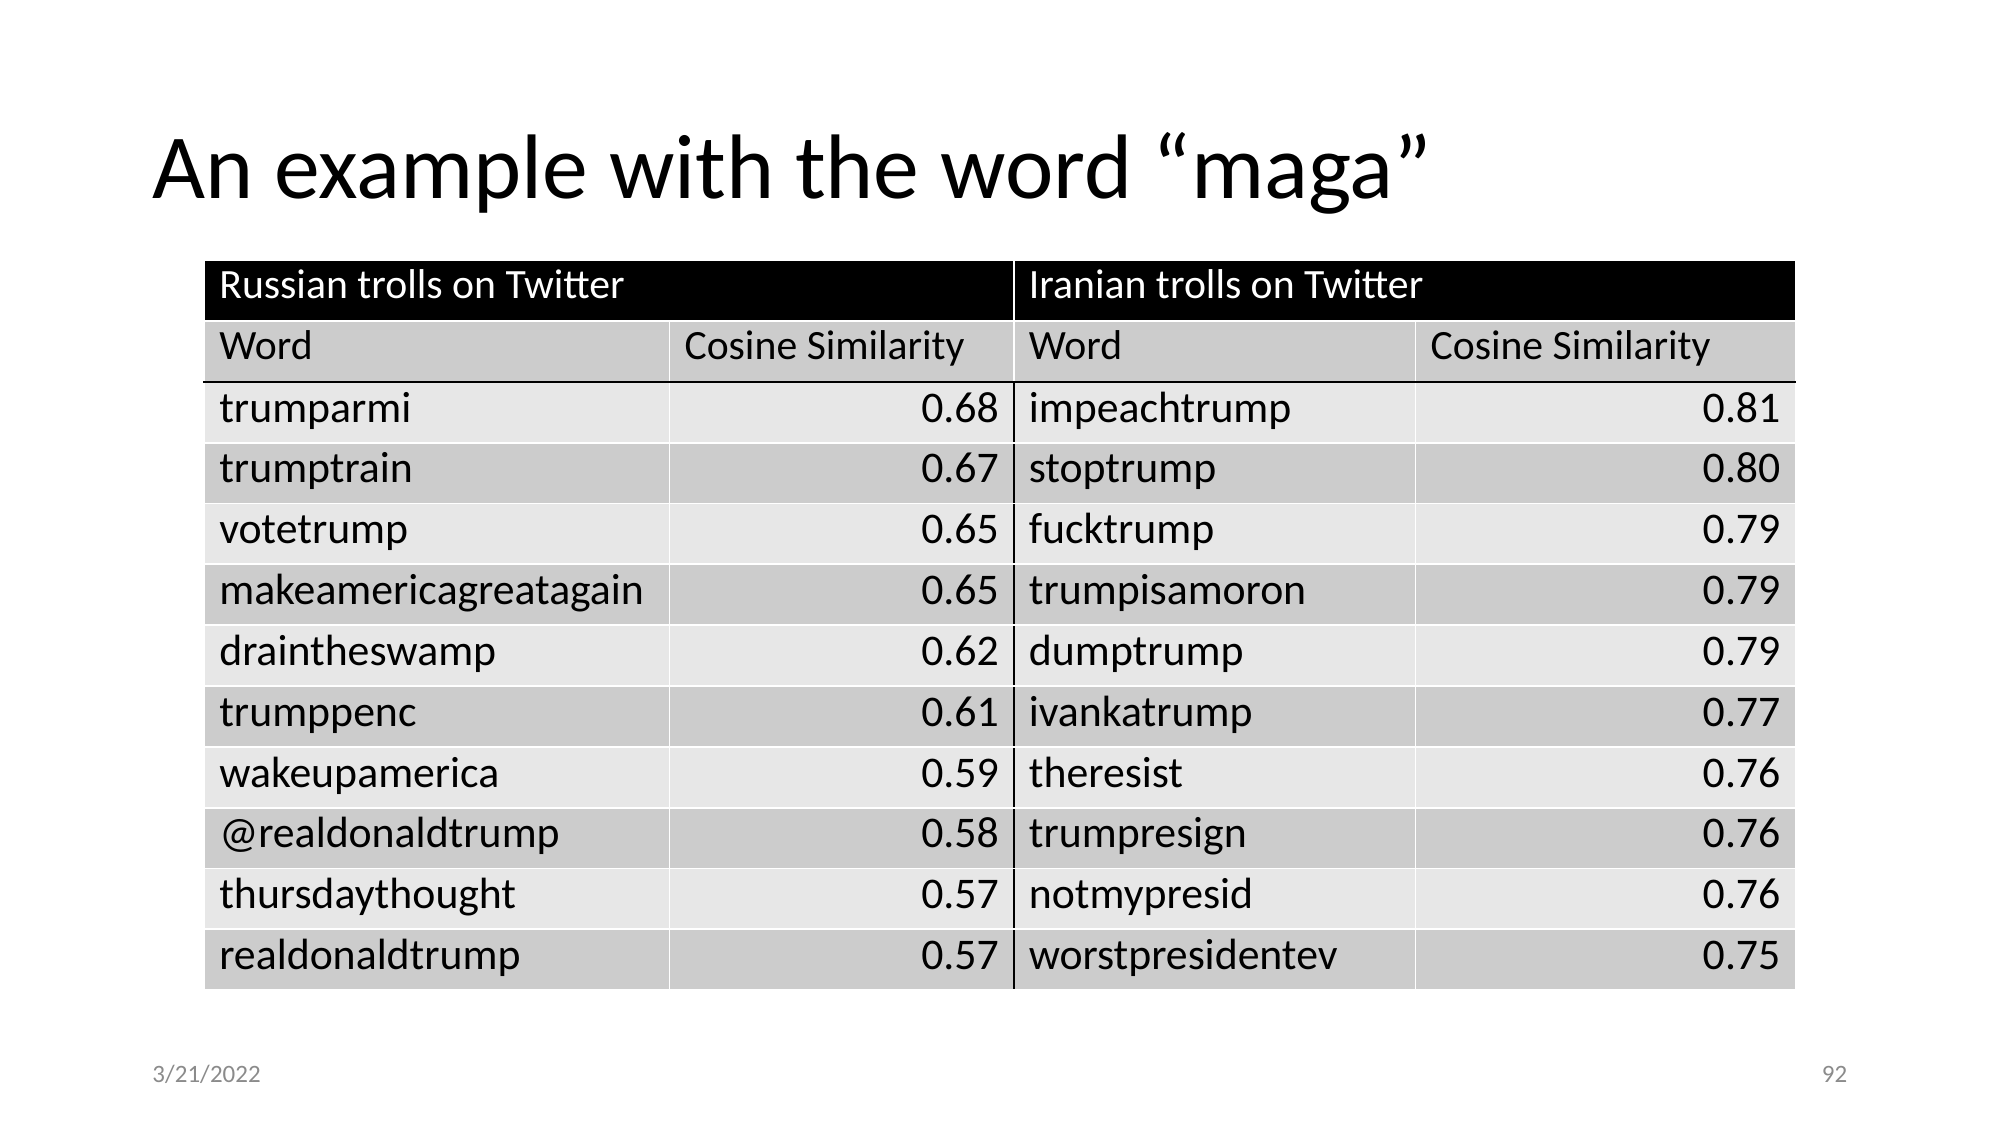

# An example with the word “maga”
| Russian trolls on Twitter |  | Iranian trolls on Twitter |  |
| --- | --- | --- | --- |
| Word | Cosine Similarity | Word | Cosine Similarity |
| trumparmi | 0.68 | impeachtrump | 0.81 |
| trumptrain | 0.67 | stoptrump | 0.80 |
| votetrump | 0.65 | fucktrump | 0.79 |
| makeamericagreatagain | 0.65 | trumpisamoron | 0.79 |
| draintheswamp | 0.62 | dumptrump | 0.79 |
| trumppenc | 0.61 | ivankatrump | 0.77 |
| wakeupamerica | 0.59 | theresist | 0.76 |
| @realdonaldtrump | 0.58 | trumpresign | 0.76 |
| thursdaythought | 0.57 | notmypresid | 0.76 |
| realdonaldtrump | 0.57 | worstpresidentev | 0.75 |
3/21/2022
92